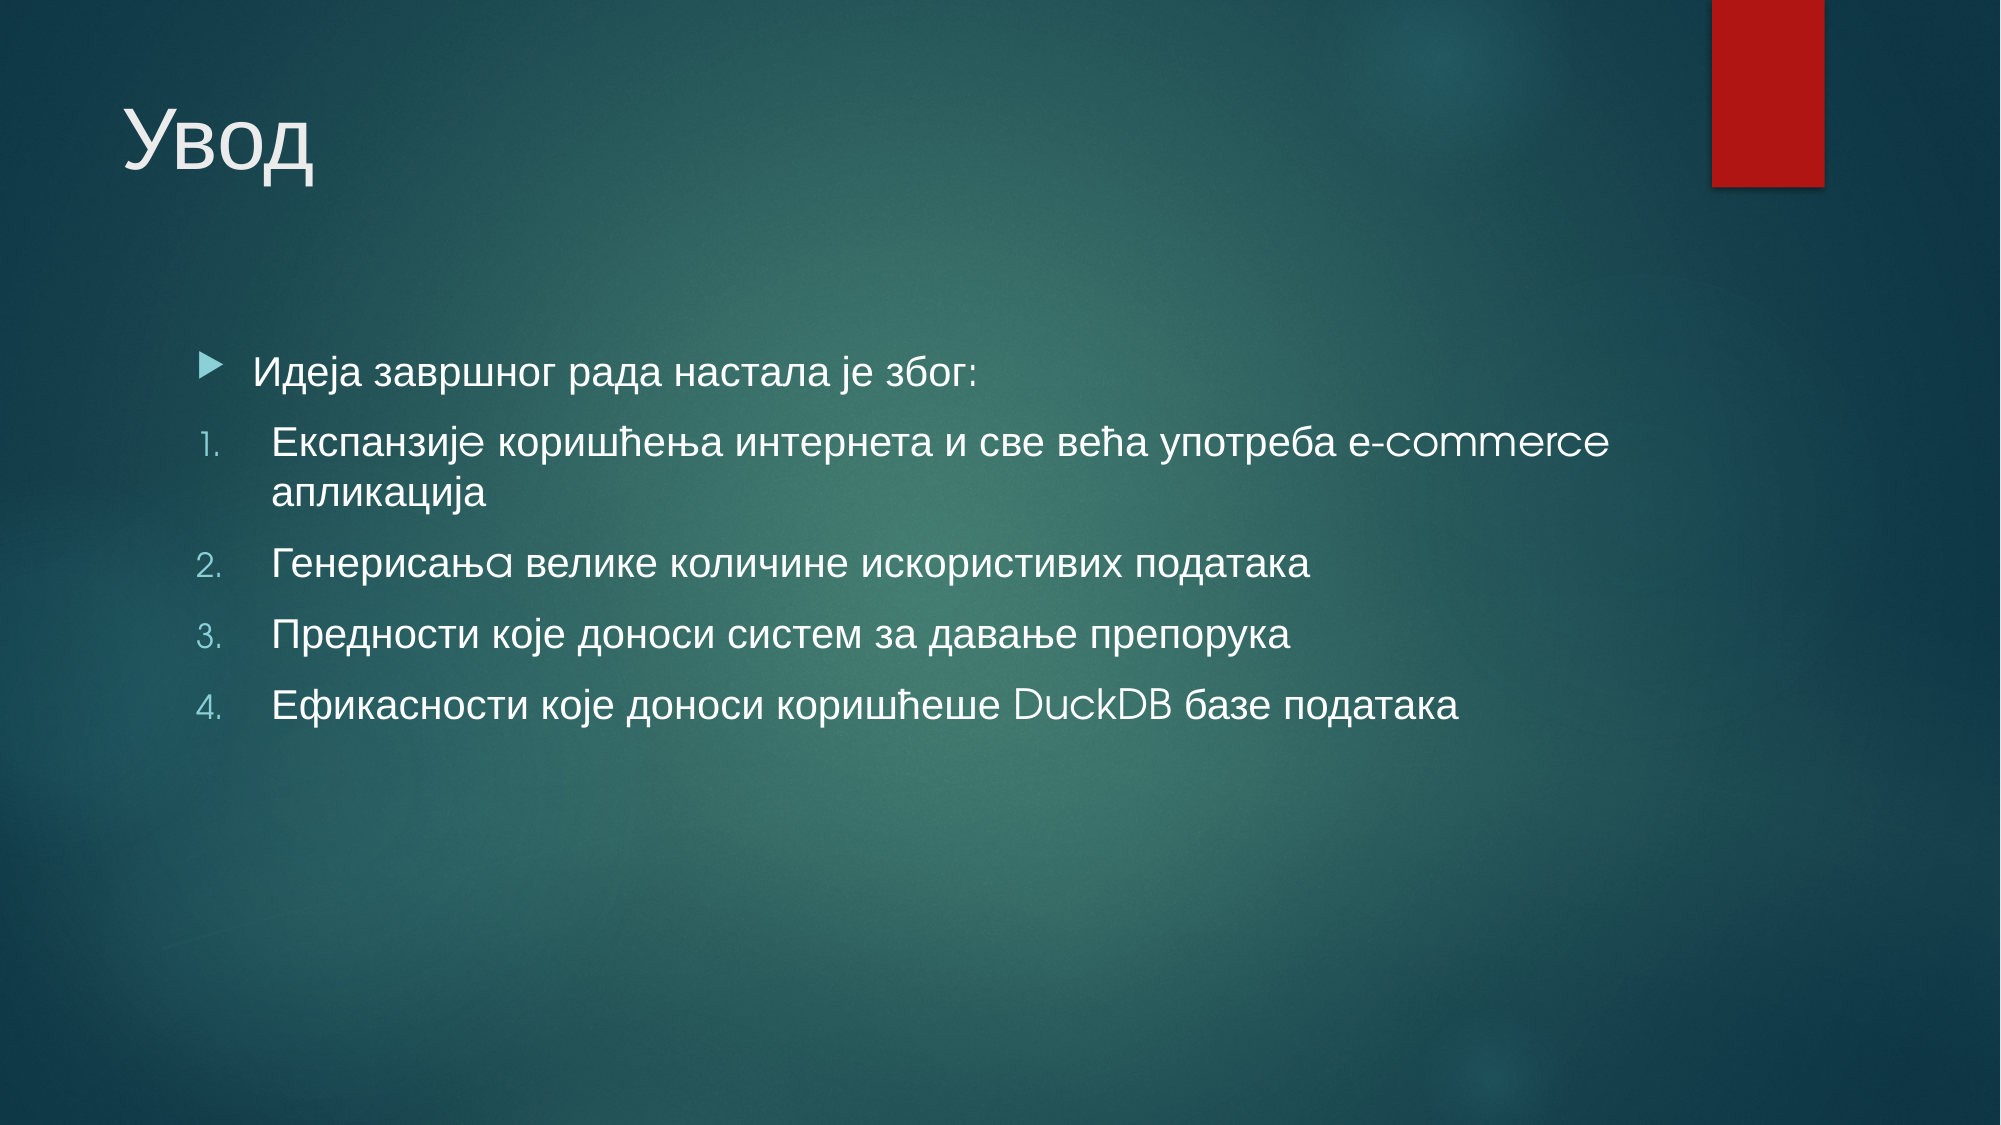

# Увод
Идеја завршног рада настала је због:
Експанзијe коришћења интернета и све већа употреба е-commerce апликација
Генерисањa велике количине искористивих података
Предности које доноси систем за давање препорука
Ефикасности које доноси коришћеше DuckDB базе података